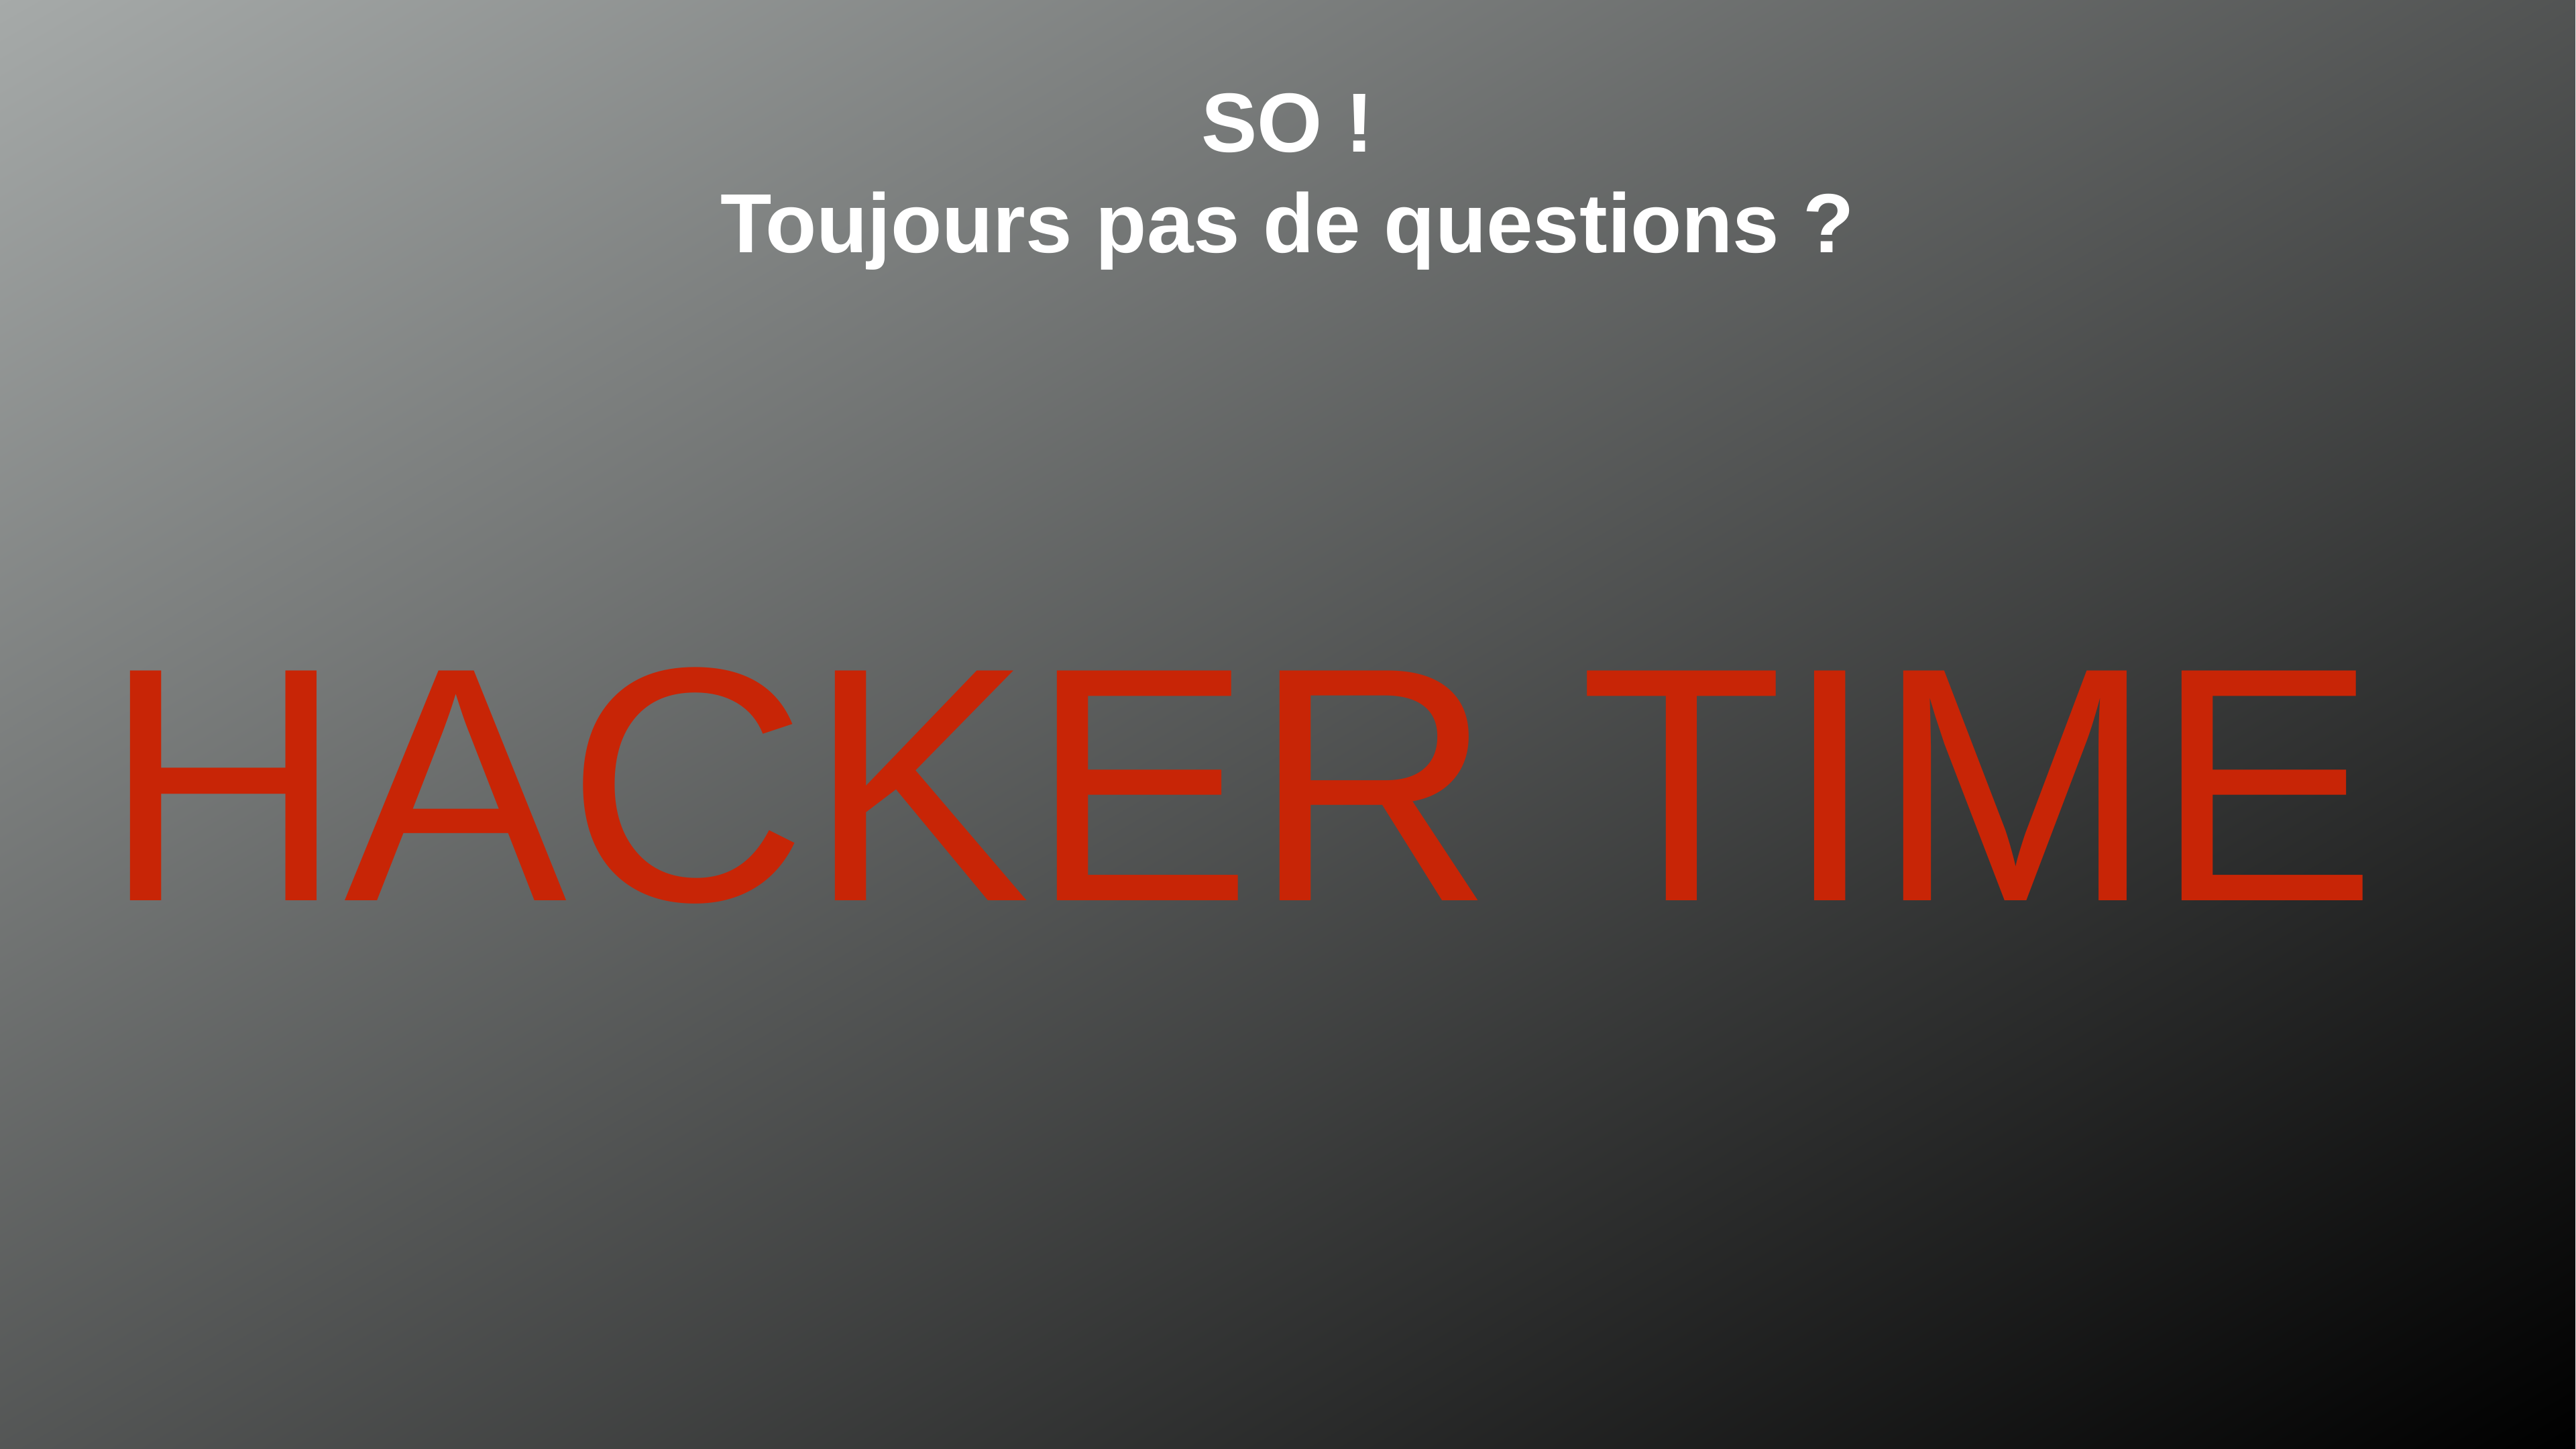

# SO ! Toujours pas de questions ?
HACKER TIME